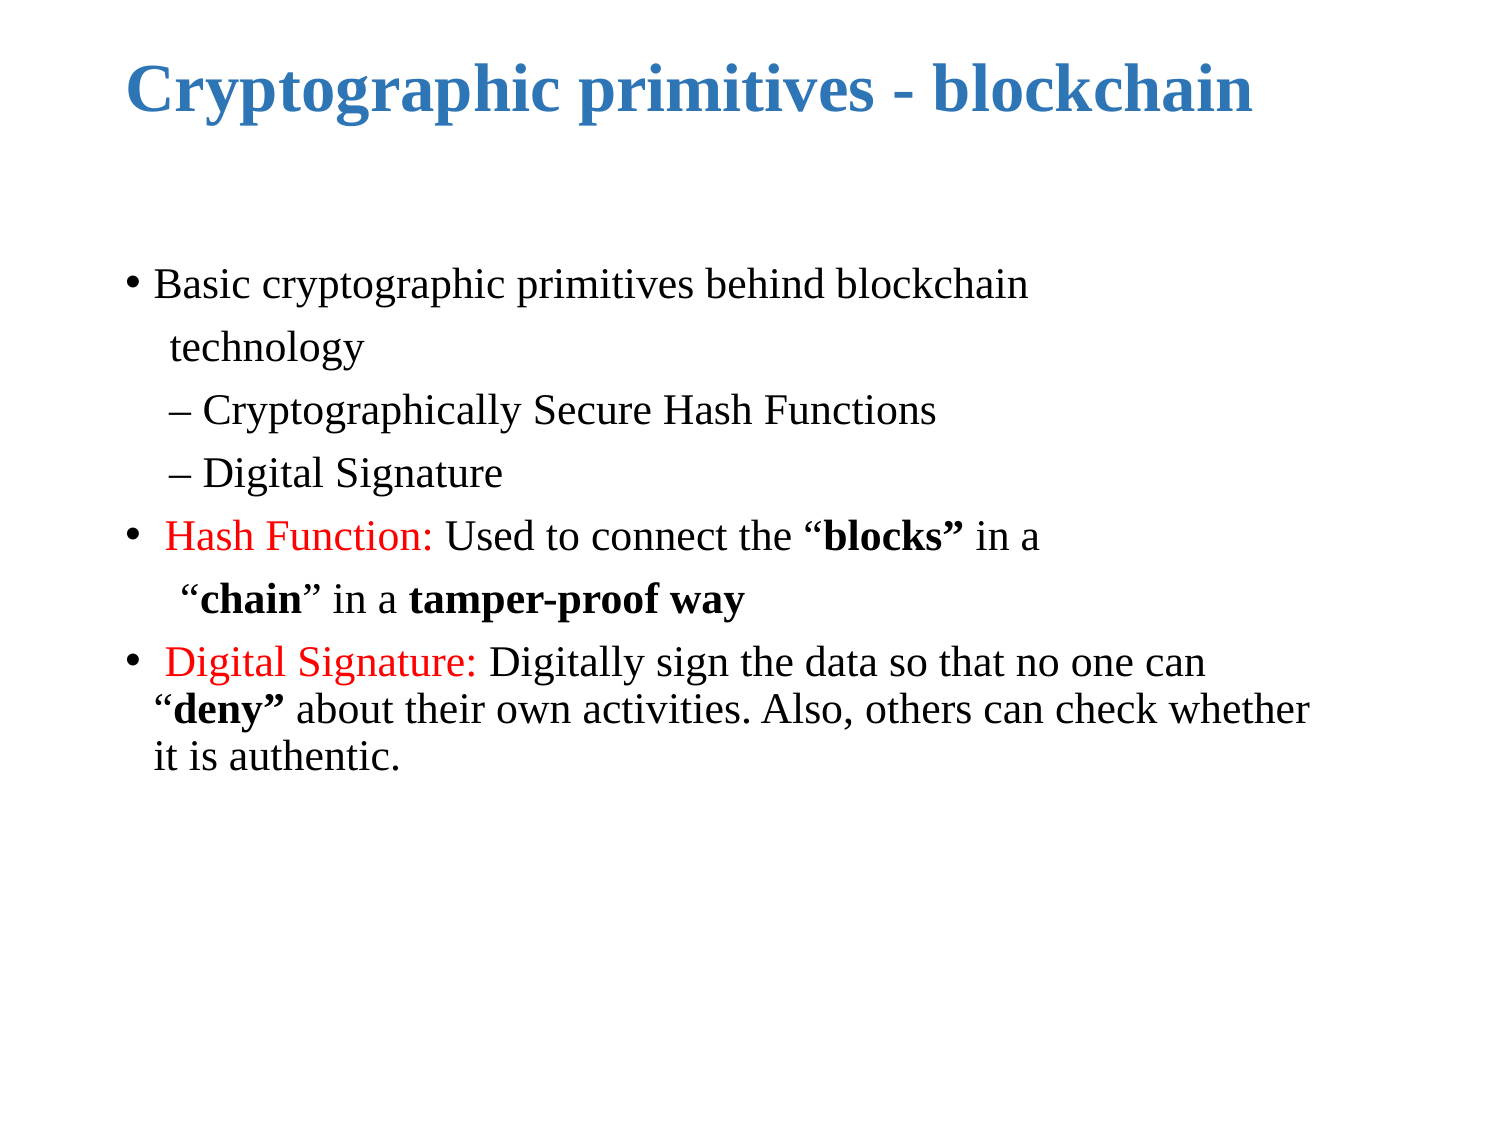

Cryptographic primitives - blockchain
Basic cryptographic primitives behind blockchain
    technology
    – Cryptographically Secure Hash Functions
    – Digital Signature
 Hash Function: Used to connect the “blocks” in a
     “chain” in a tamper-proof way
 Digital Signature: Digitally sign the data so that no one can “deny” about their own activities. Also, others can check whether it is authentic.